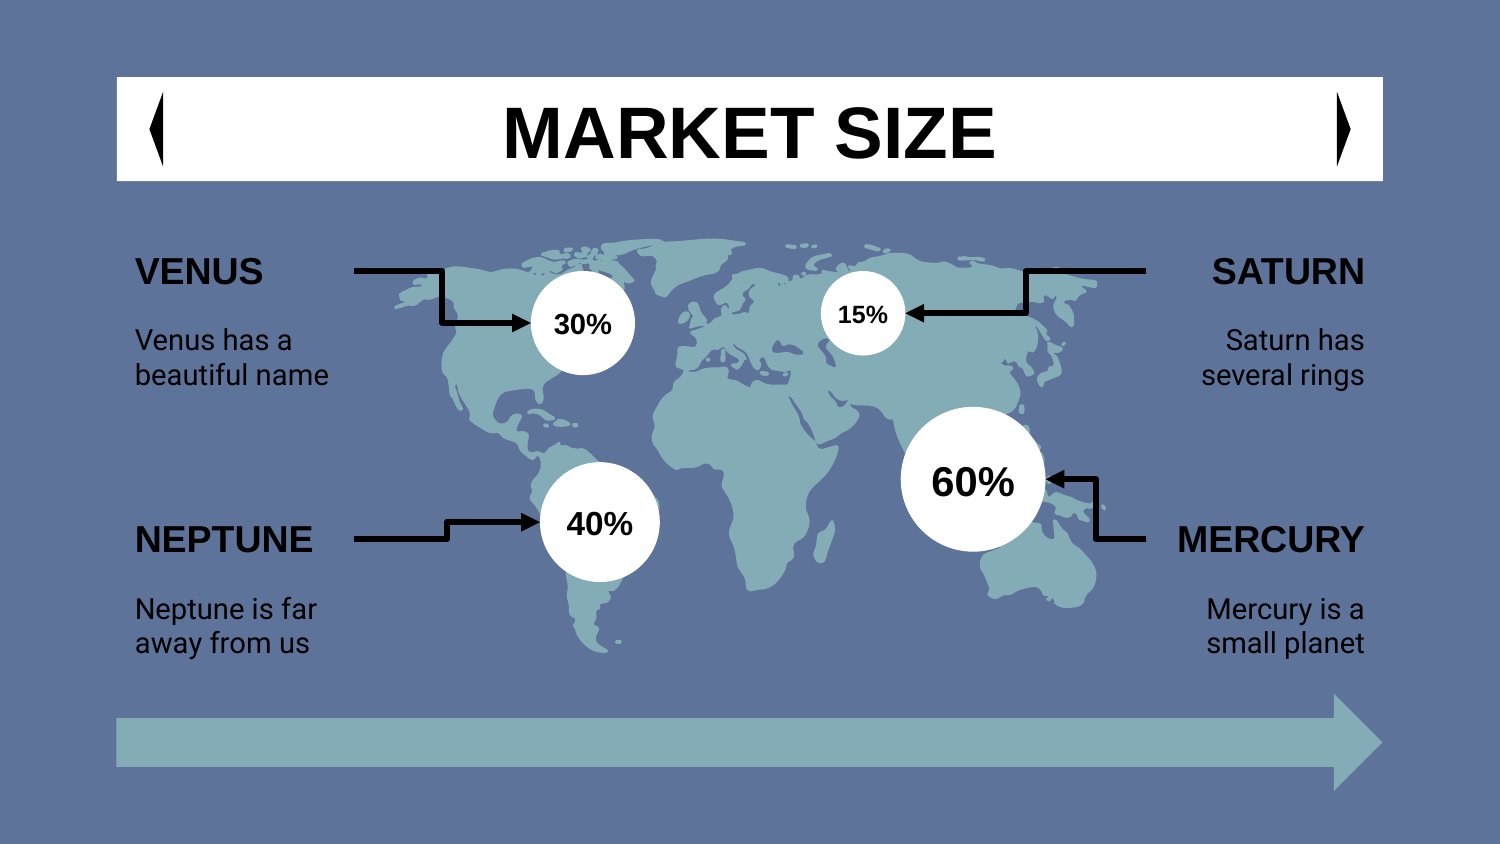

# MARKET SIZE

VENUS
SATURN

30%
15%
Venus has a beautiful name
Saturn has several rings
60%
40%
NEPTUNE
MERCURY
Neptune is far away from us
Mercury is a small planet